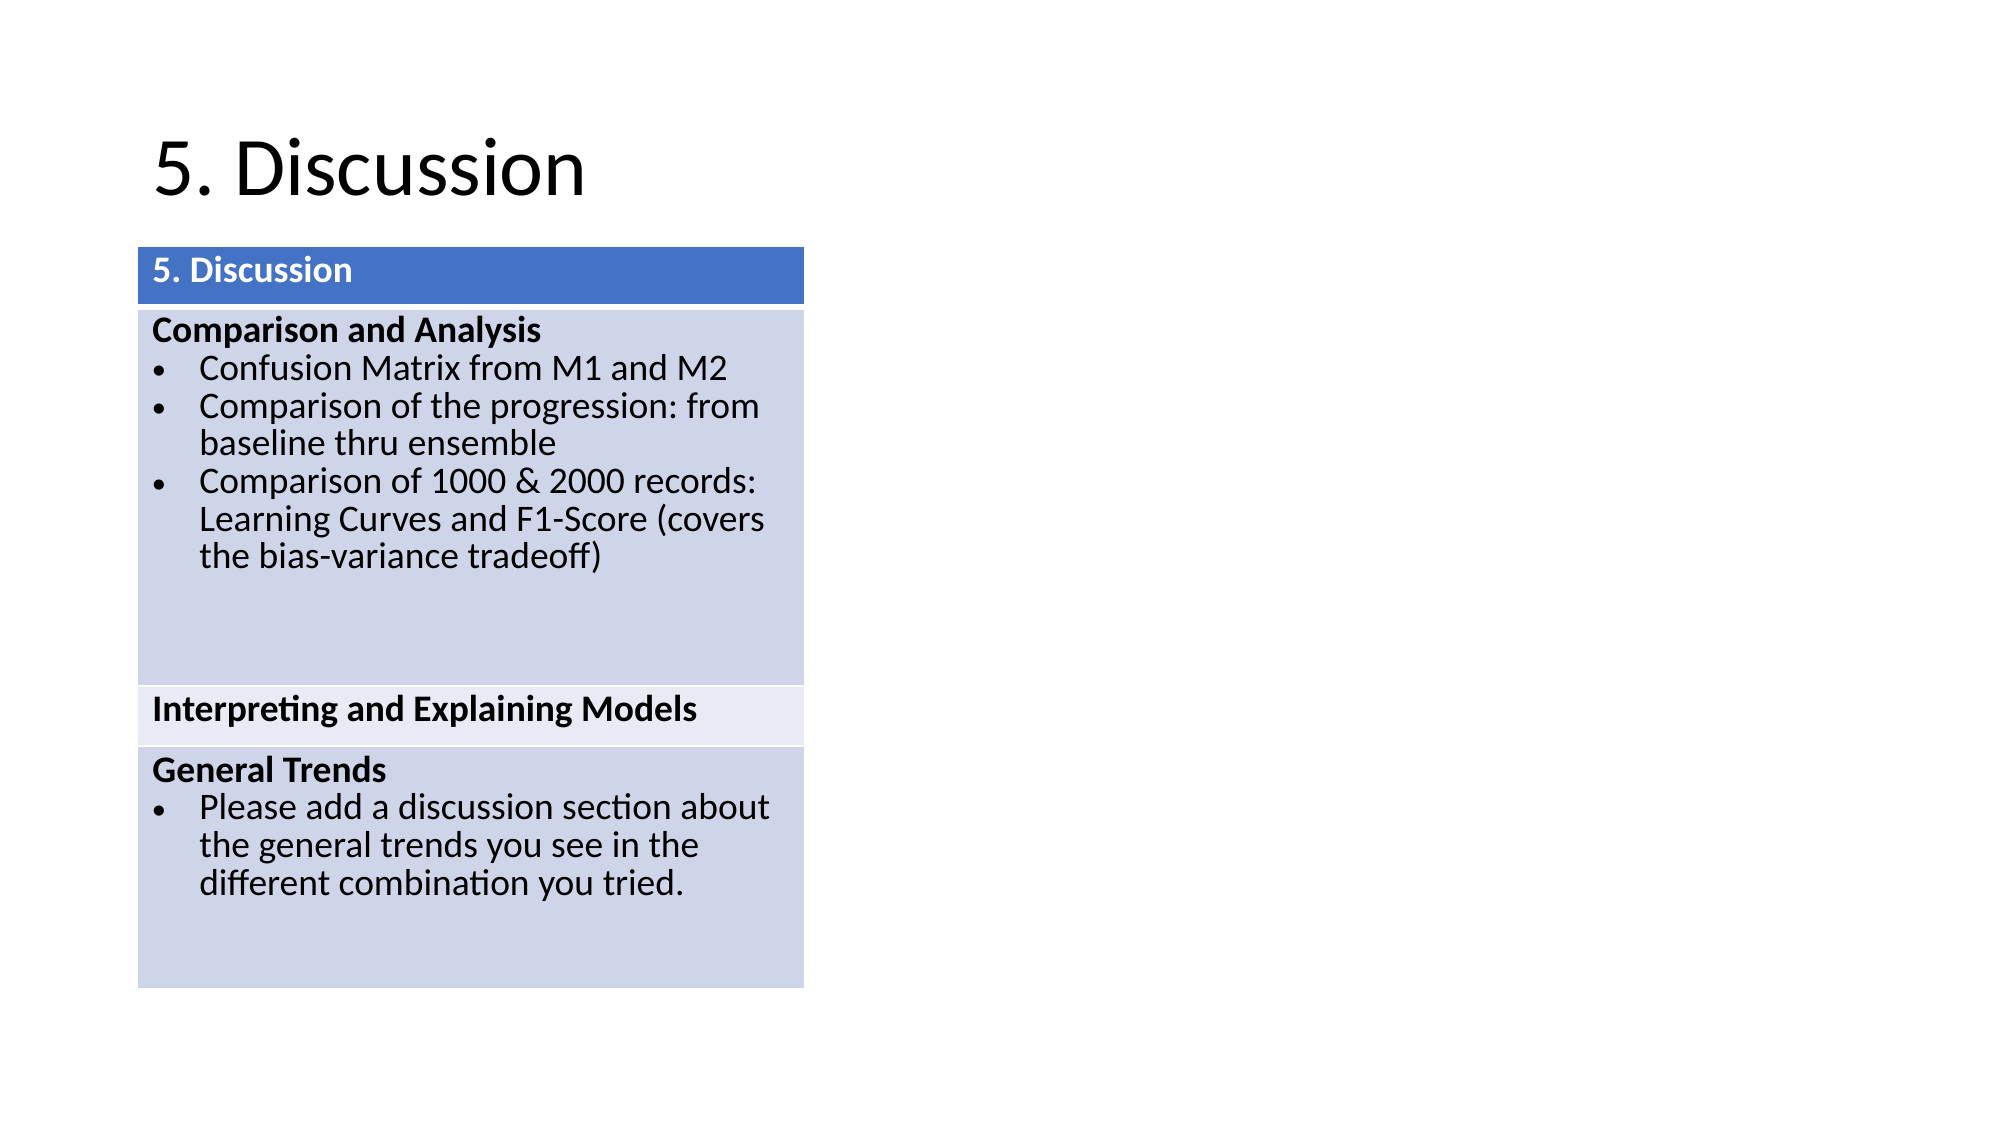

# 5. Discussion
| 5. Discussion |
| --- |
| Comparison and Analysis Confusion Matrix from M1 and M2 Comparison of the progression: from baseline thru ensemble Comparison of 1000 & 2000 records: Learning Curves and F1-Score (covers the bias-variance tradeoff) |
| Interpreting and Explaining Models |
| General Trends Please add a discussion section about the general trends you see in the different combination you tried. |